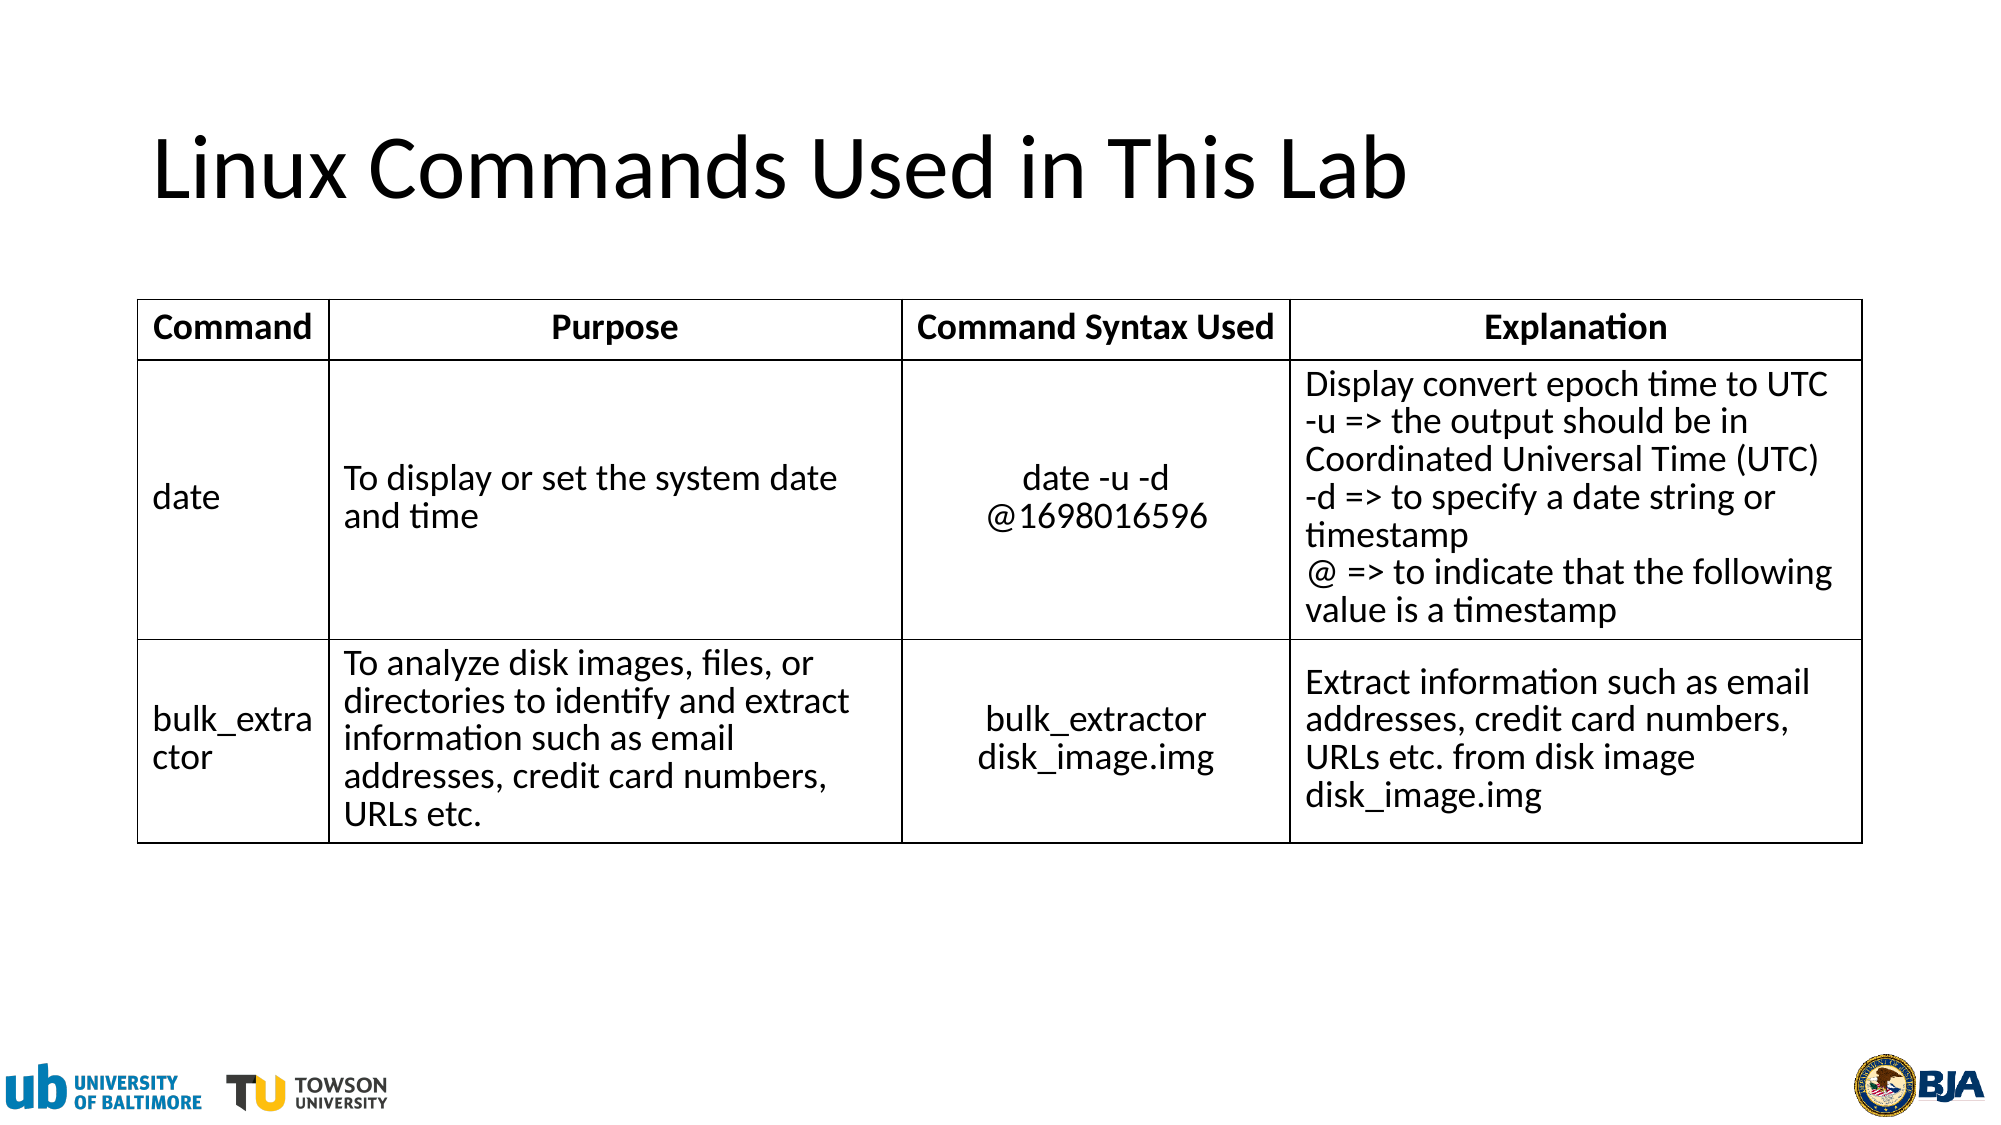

# Linux Commands Used in This Lab
| Command | Purpose | Command Syntax Used | Explanation |
| --- | --- | --- | --- |
| date | To display or set the system date and time | date -u -d @1698016596 | Display convert epoch time to UTC -u => the output should be in Coordinated Universal Time (UTC) -d => to specify a date string or timestamp @ => to indicate that the following value is a timestamp |
| bulk\_extractor | To analyze disk images, files, or directories to identify and extract information such as email addresses, credit card numbers, URLs etc. | bulk\_extractor disk\_image.img | Extract information such as email addresses, credit card numbers, URLs etc. from disk image disk\_image.img |